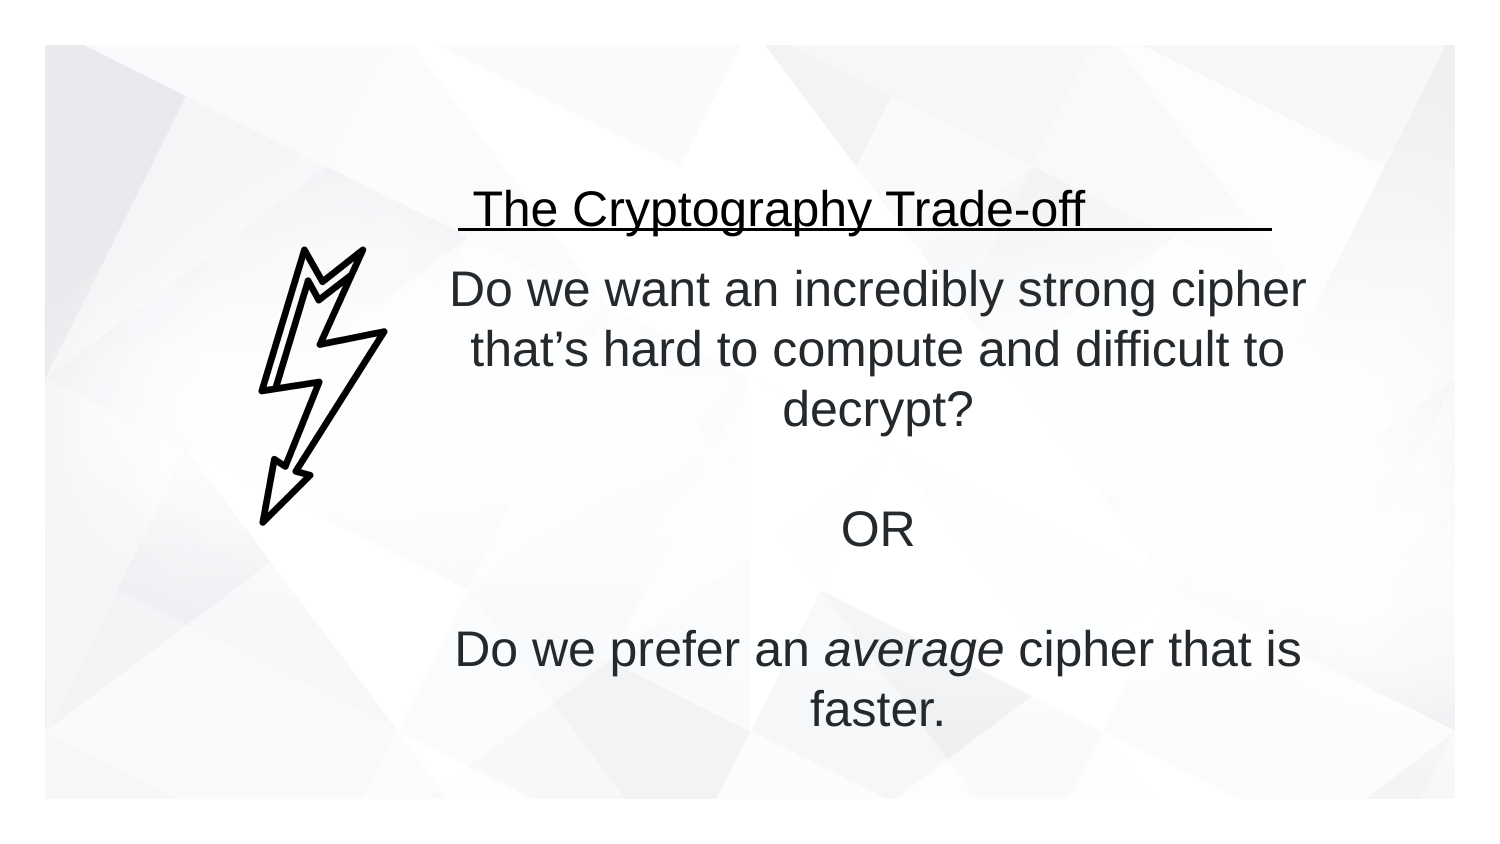

The Cryptography Trade-off
# Do we want an incredibly strong cipher that’s hard to compute and difficult to decrypt?

OR

Do we prefer an average cipher that is faster.